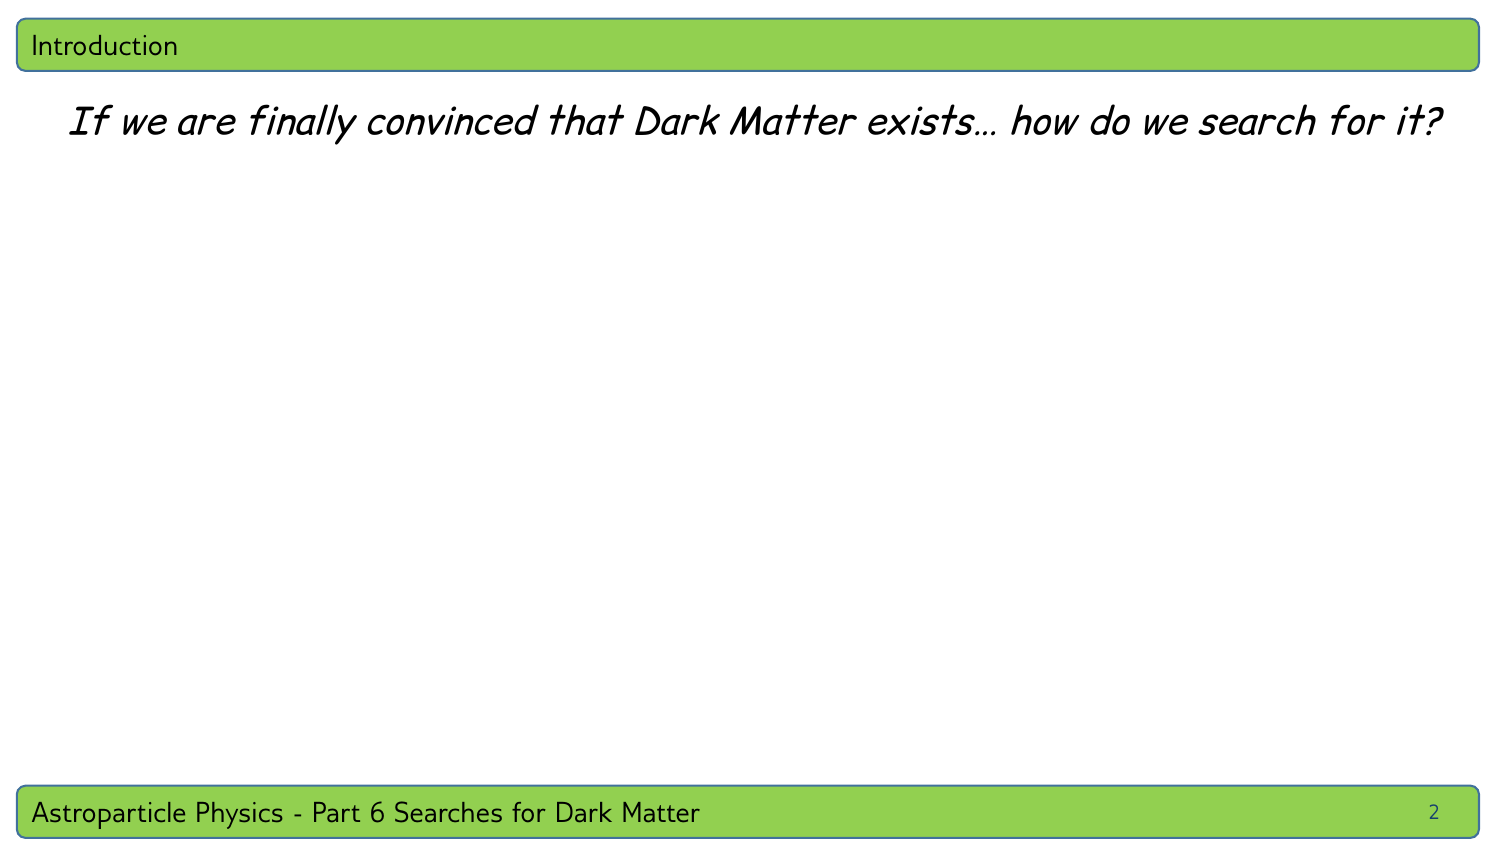

Introduction
If we are finally convinced that Dark Matter exists… how do we search for it?
2
Astroparticle Physics - Part 6 Searches for Dark Matter